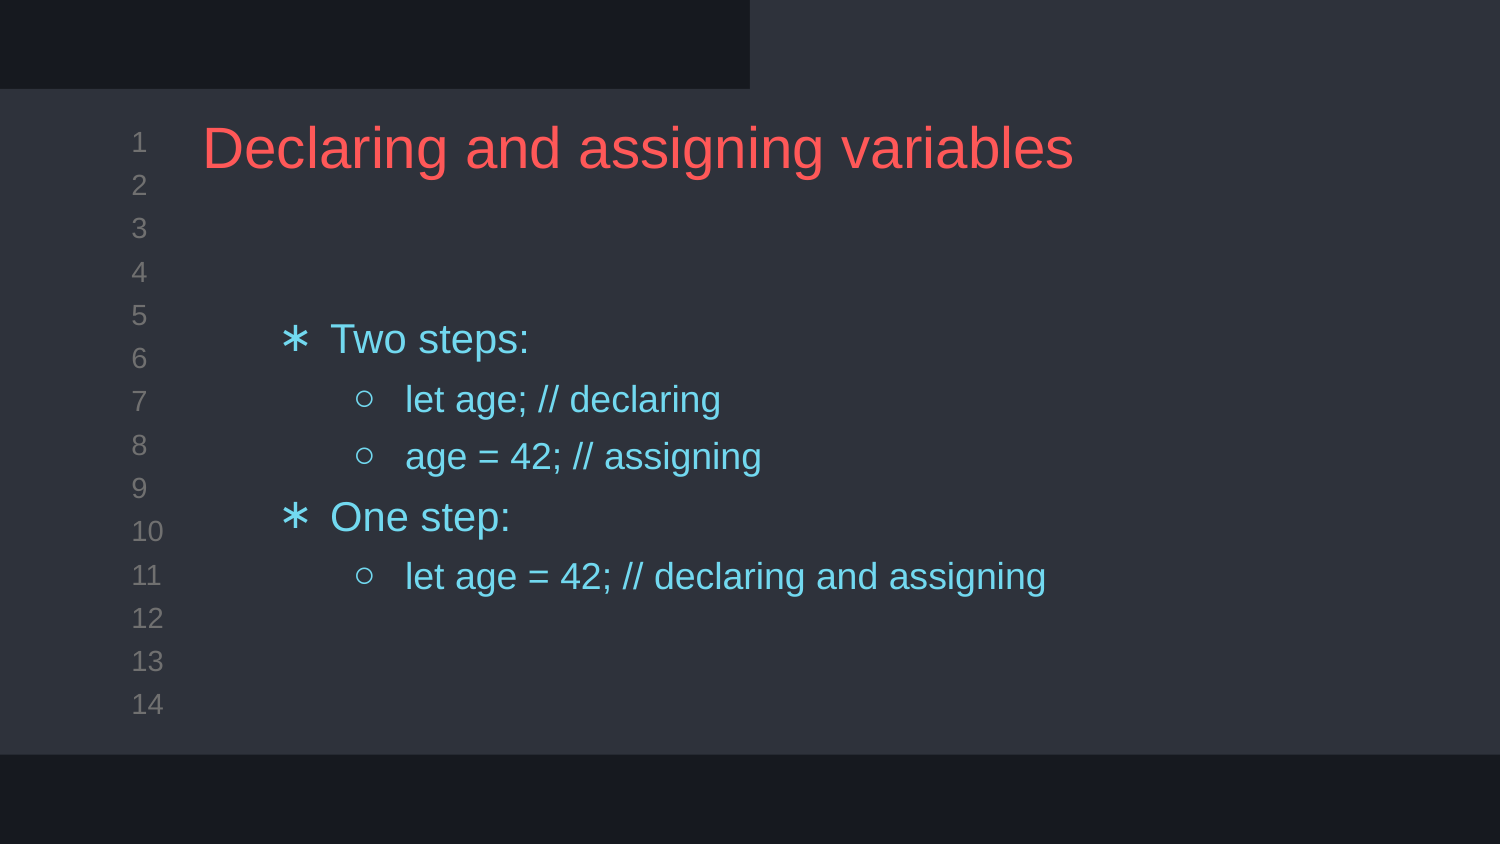

# Declaring and assigning variables
Two steps:
let age; // declaring
age = 42; // assigning
One step:
let age = 42; // declaring and assigning